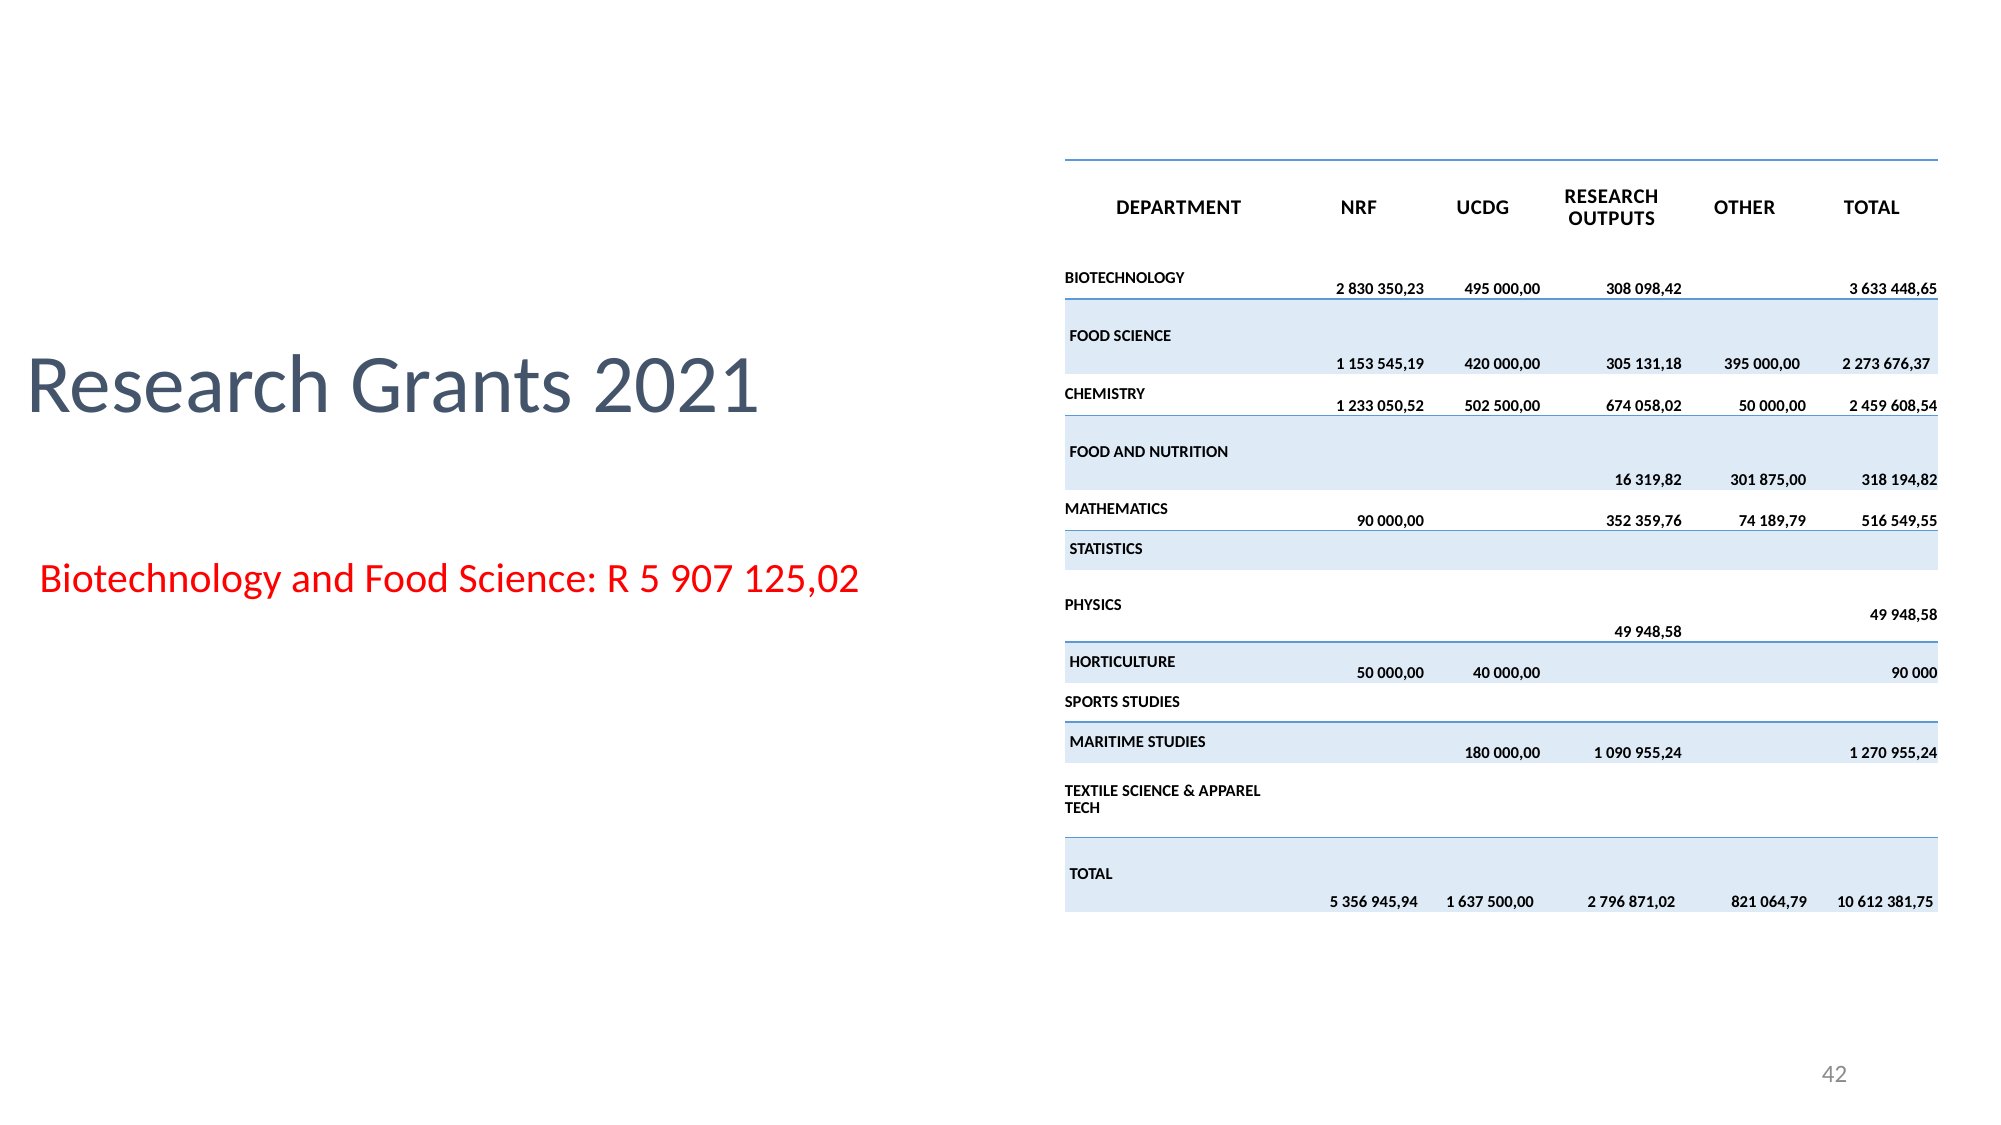

| DEPARTMENT | NRF | UCDG | RESEARCH OUTPUTS | OTHER | TOTAL |
| --- | --- | --- | --- | --- | --- |
| BIOTECHNOLOGY | 2 830 350,23 | 495 000,00 | 308 098,42 |  | 3 633 448,65 |
| FOOD SCIENCE | 1 153 545,19 | 420 000,00 | 305 131,18 | 395 000,00 | 2 273 676,37 |
| CHEMISTRY | 1 233 050,52 | 502 500,00 | 674 058,02 | 50 000,00 | 2 459 608,54 |
| FOOD AND NUTRITION |  |  | 16 319,82 | 301 875,00 | 318 194,82 |
| MATHEMATICS | 90 000,00 |  | 352 359,76 | 74 189,79 | 516 549,55 |
| STATISTICS |  |  |  |  |  |
| PHYSICS |  |  | 49 948,58 |  | 49 948,58 |
| HORTICULTURE | 50 000,00 | 40 000,00 |  |  | 90 000 |
| SPORTS STUDIES |  |  |  |  |  |
| MARITIME STUDIES |  | 180 000,00 | 1 090 955,24 |  | 1 270 955,24 |
| TEXTILE SCIENCE & APPAREL TECH |  |  |  |  |  |
| TOTAL | 5 356 945,94 | 1 637 500,00 | 2 796 871,02 | 821 064,79 | 10 612 381,75 |
# Research Grants 2021
Biotechnology and Food Science: R 5 907 125,02
42